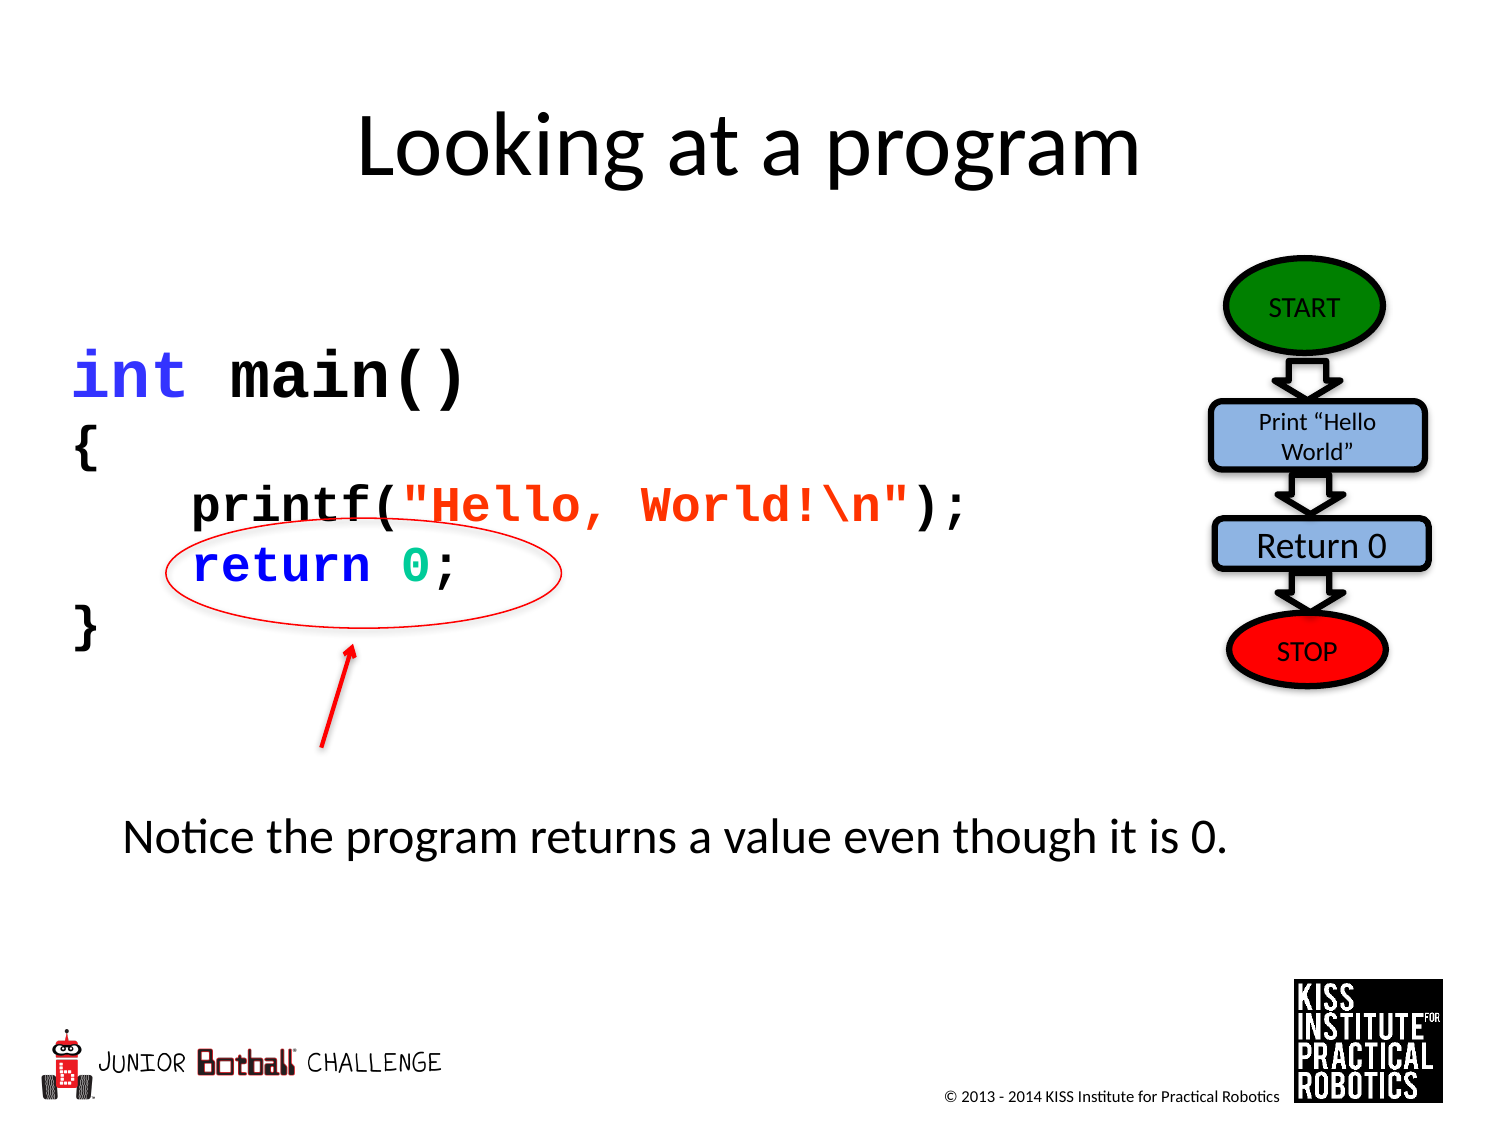

# Looking at a program
START

Print “Hello World”

Return 0

STOP
int main()
{
    printf("Hello, World!\n");
    return 0;
}

Notice the program returns a value even though it is 0.